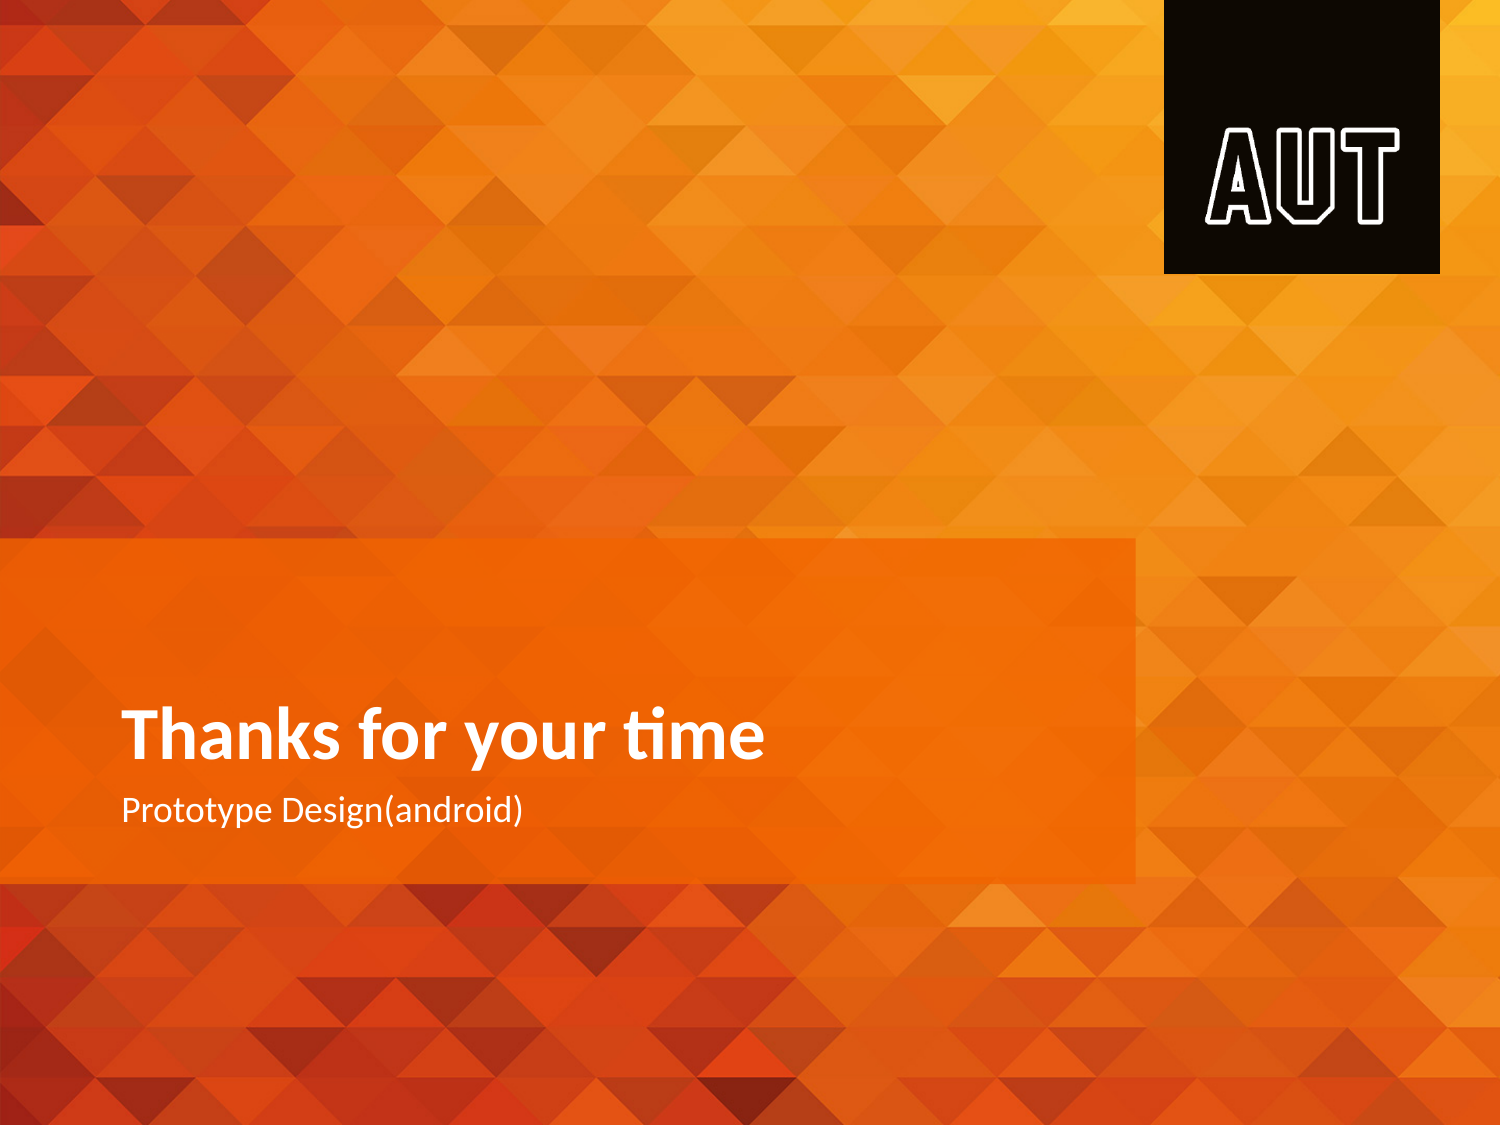

# Thanks for your time
Prototype Design(android)